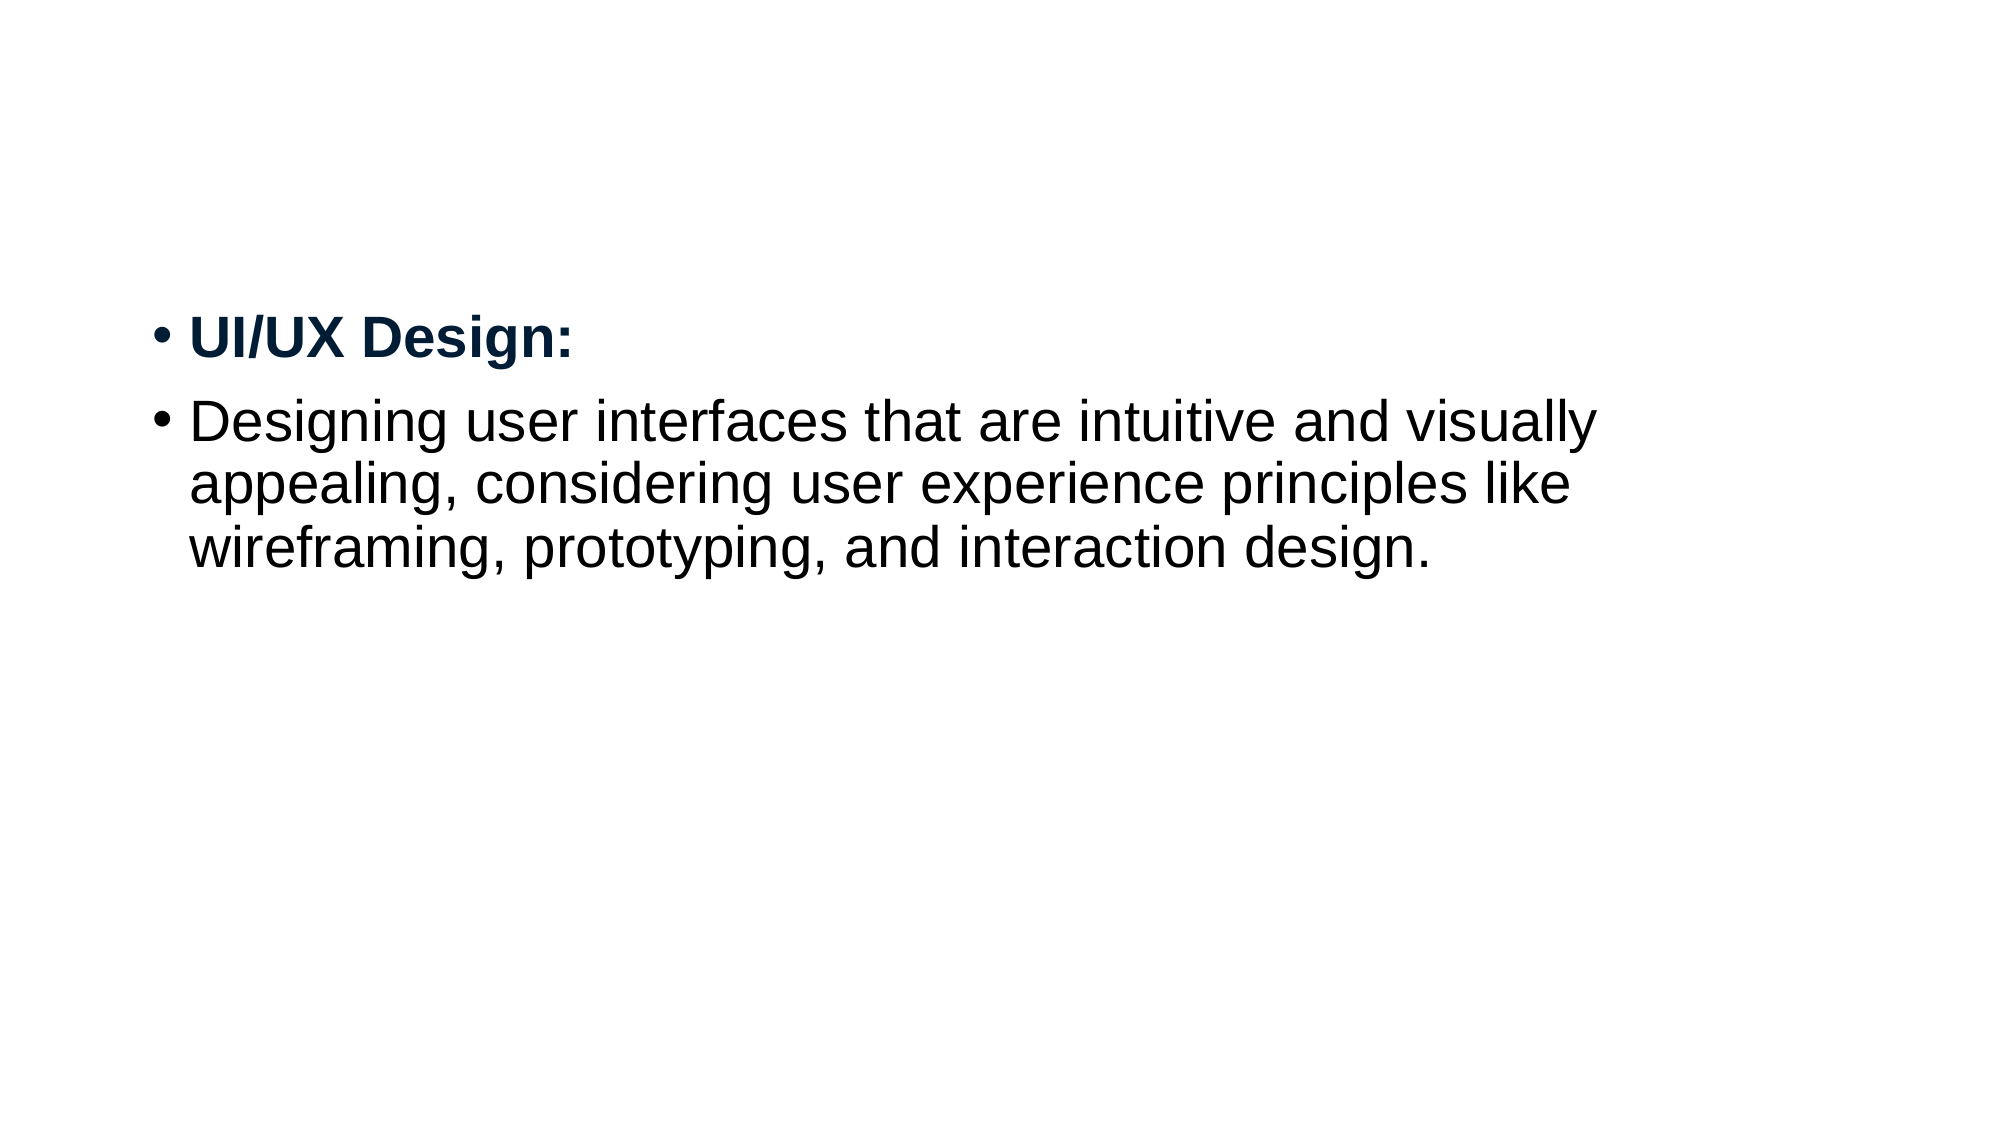

#
UI/UX Design:
Designing user interfaces that are intuitive and visually appealing, considering user experience principles like wireframing, prototyping, and interaction design.